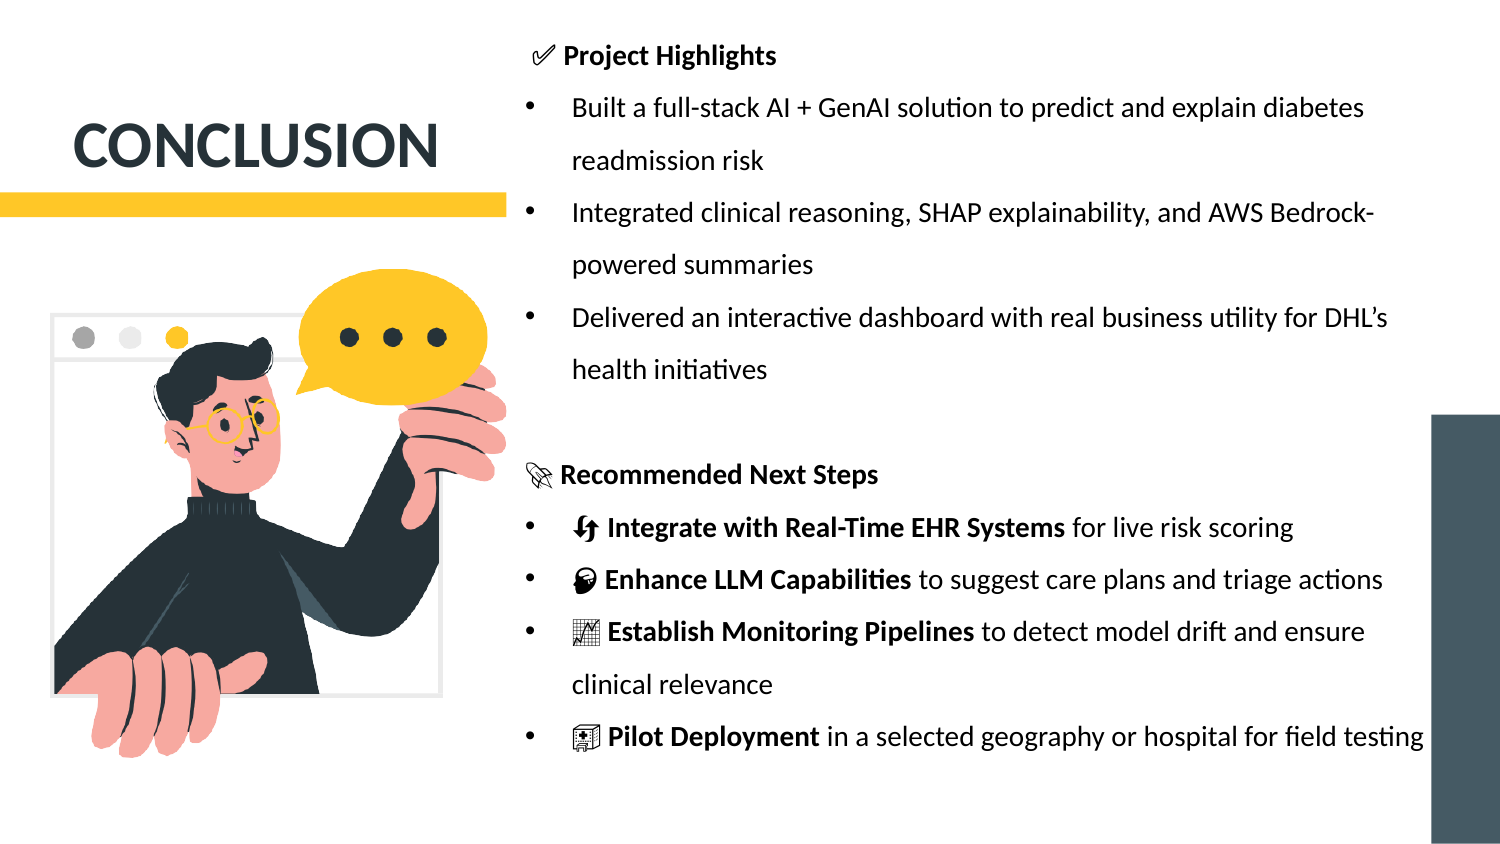

✅ Project Highlights
Built a full-stack AI + GenAI solution to predict and explain diabetes readmission risk
Integrated clinical reasoning, SHAP explainability, and AWS Bedrock-powered summaries
Delivered an interactive dashboard with real business utility for DHL’s health initiatives
🚀 Recommended Next Steps
🔄 Integrate with Real-Time EHR Systems for live risk scoring
🧠 Enhance LLM Capabilities to suggest care plans and triage actions
📈 Establish Monitoring Pipelines to detect model drift and ensure clinical relevance
🏥 Pilot Deployment in a selected geography or hospital for field testing

# CONCLUSION

39